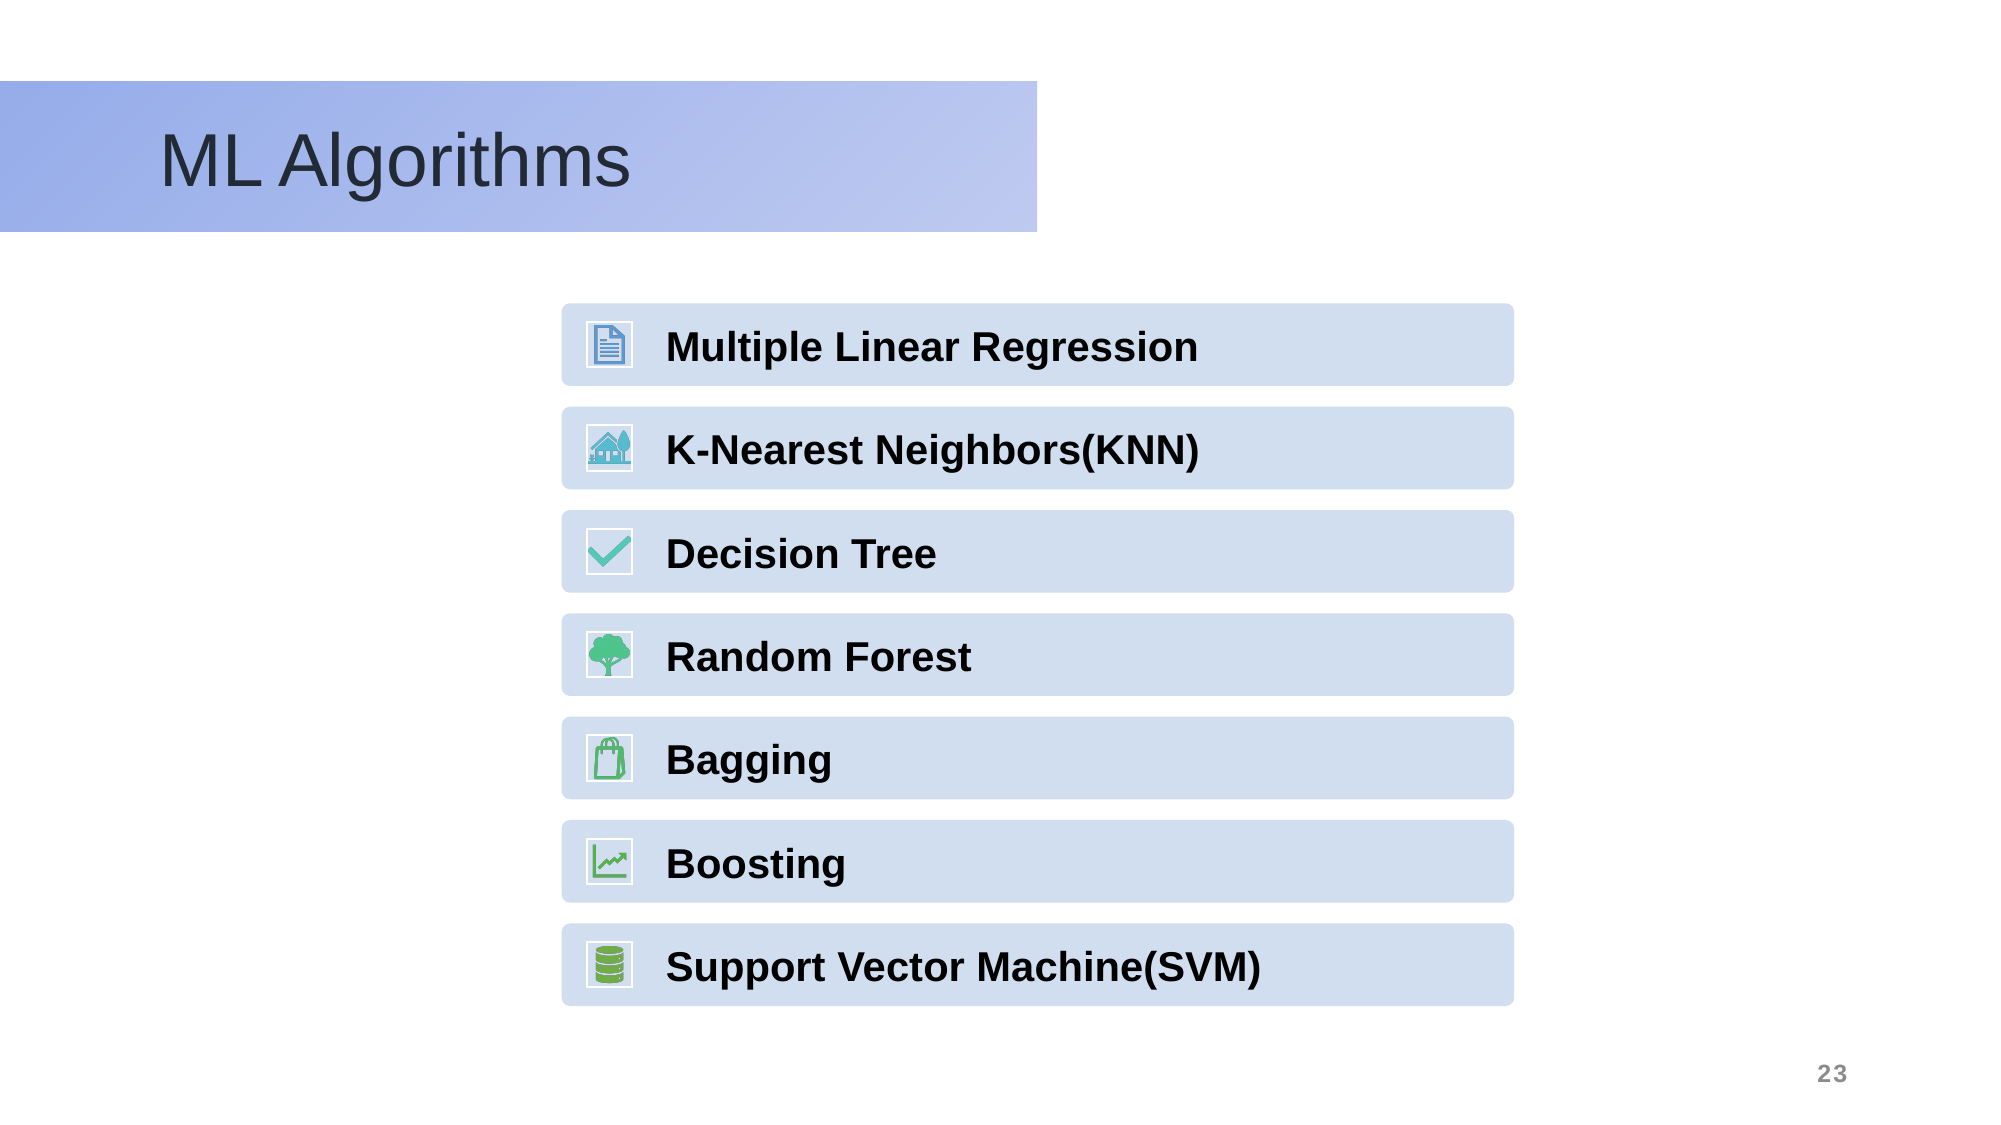

ML Algorithms
Multiple Linear Regression
K-Nearest Neighbors(KNN)
Decision Tree
Random Forest
Bagging
Boosting
Support Vector Machine(SVM)
23